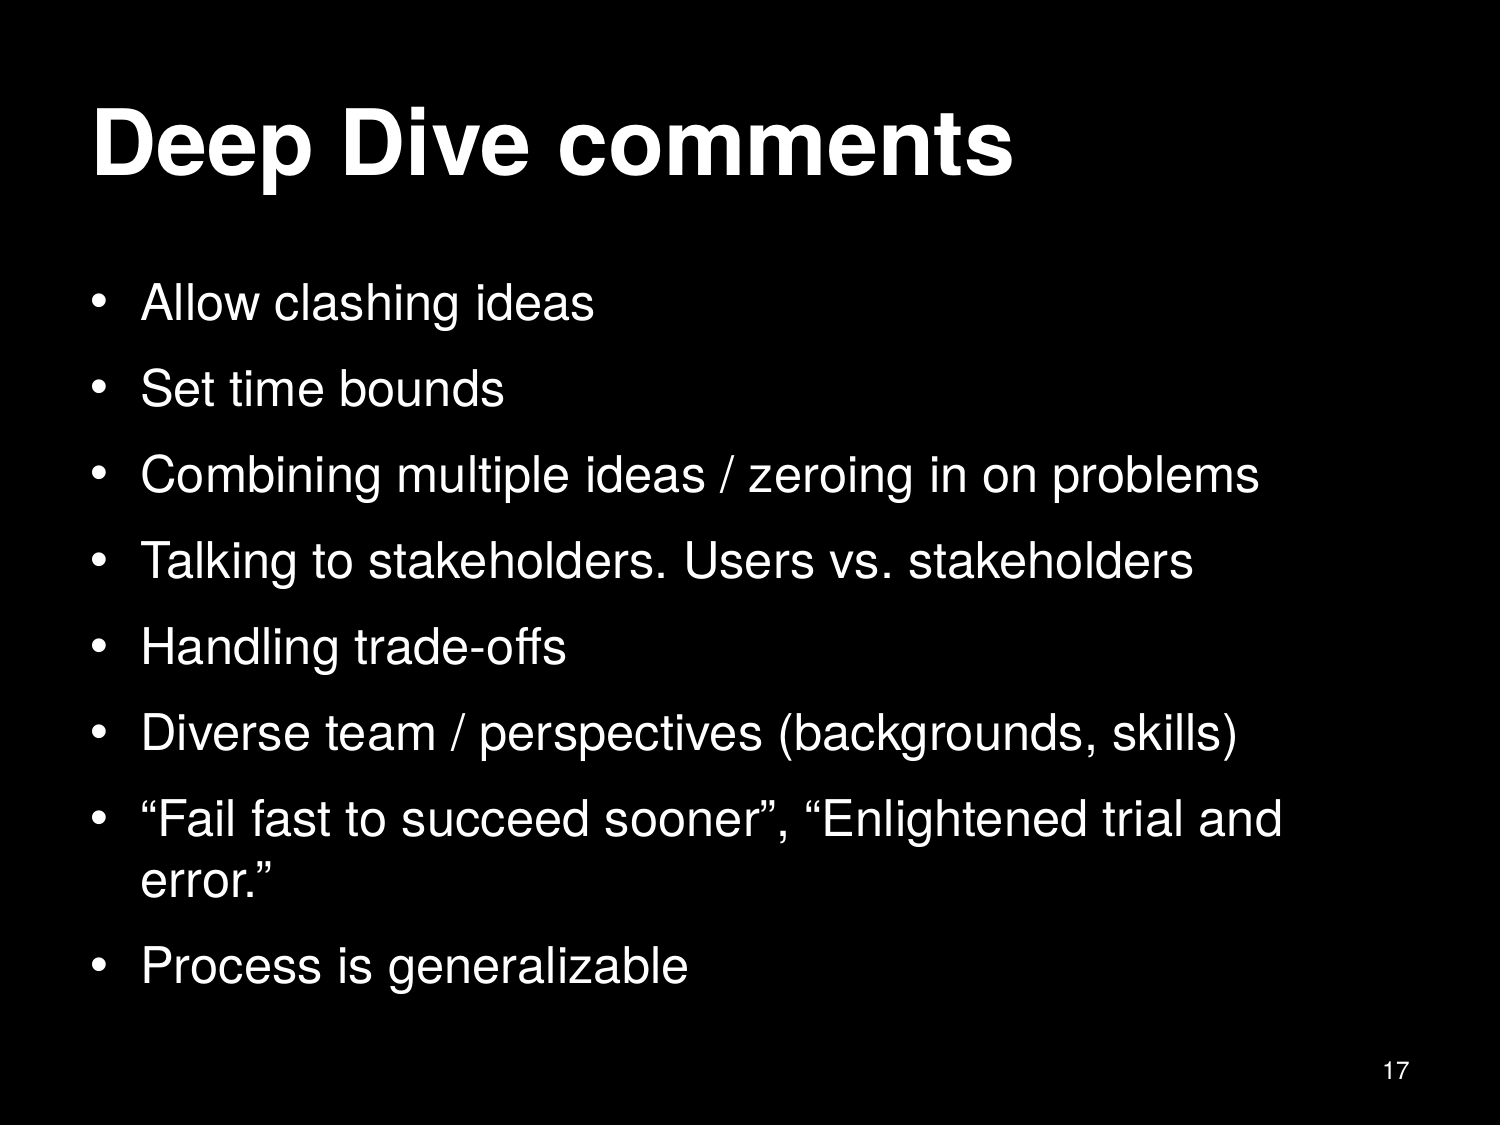

# Deep Dive comments
Allow clashing ideas
Set time bounds
Combining multiple ideas / zeroing in on problems
Talking to stakeholders. Users vs. stakeholders
Handling trade-offs
Diverse team / perspectives (backgrounds, skills)
“Fail fast to succeed sooner”, “Enlightened trial and error.”
Process is generalizable
17